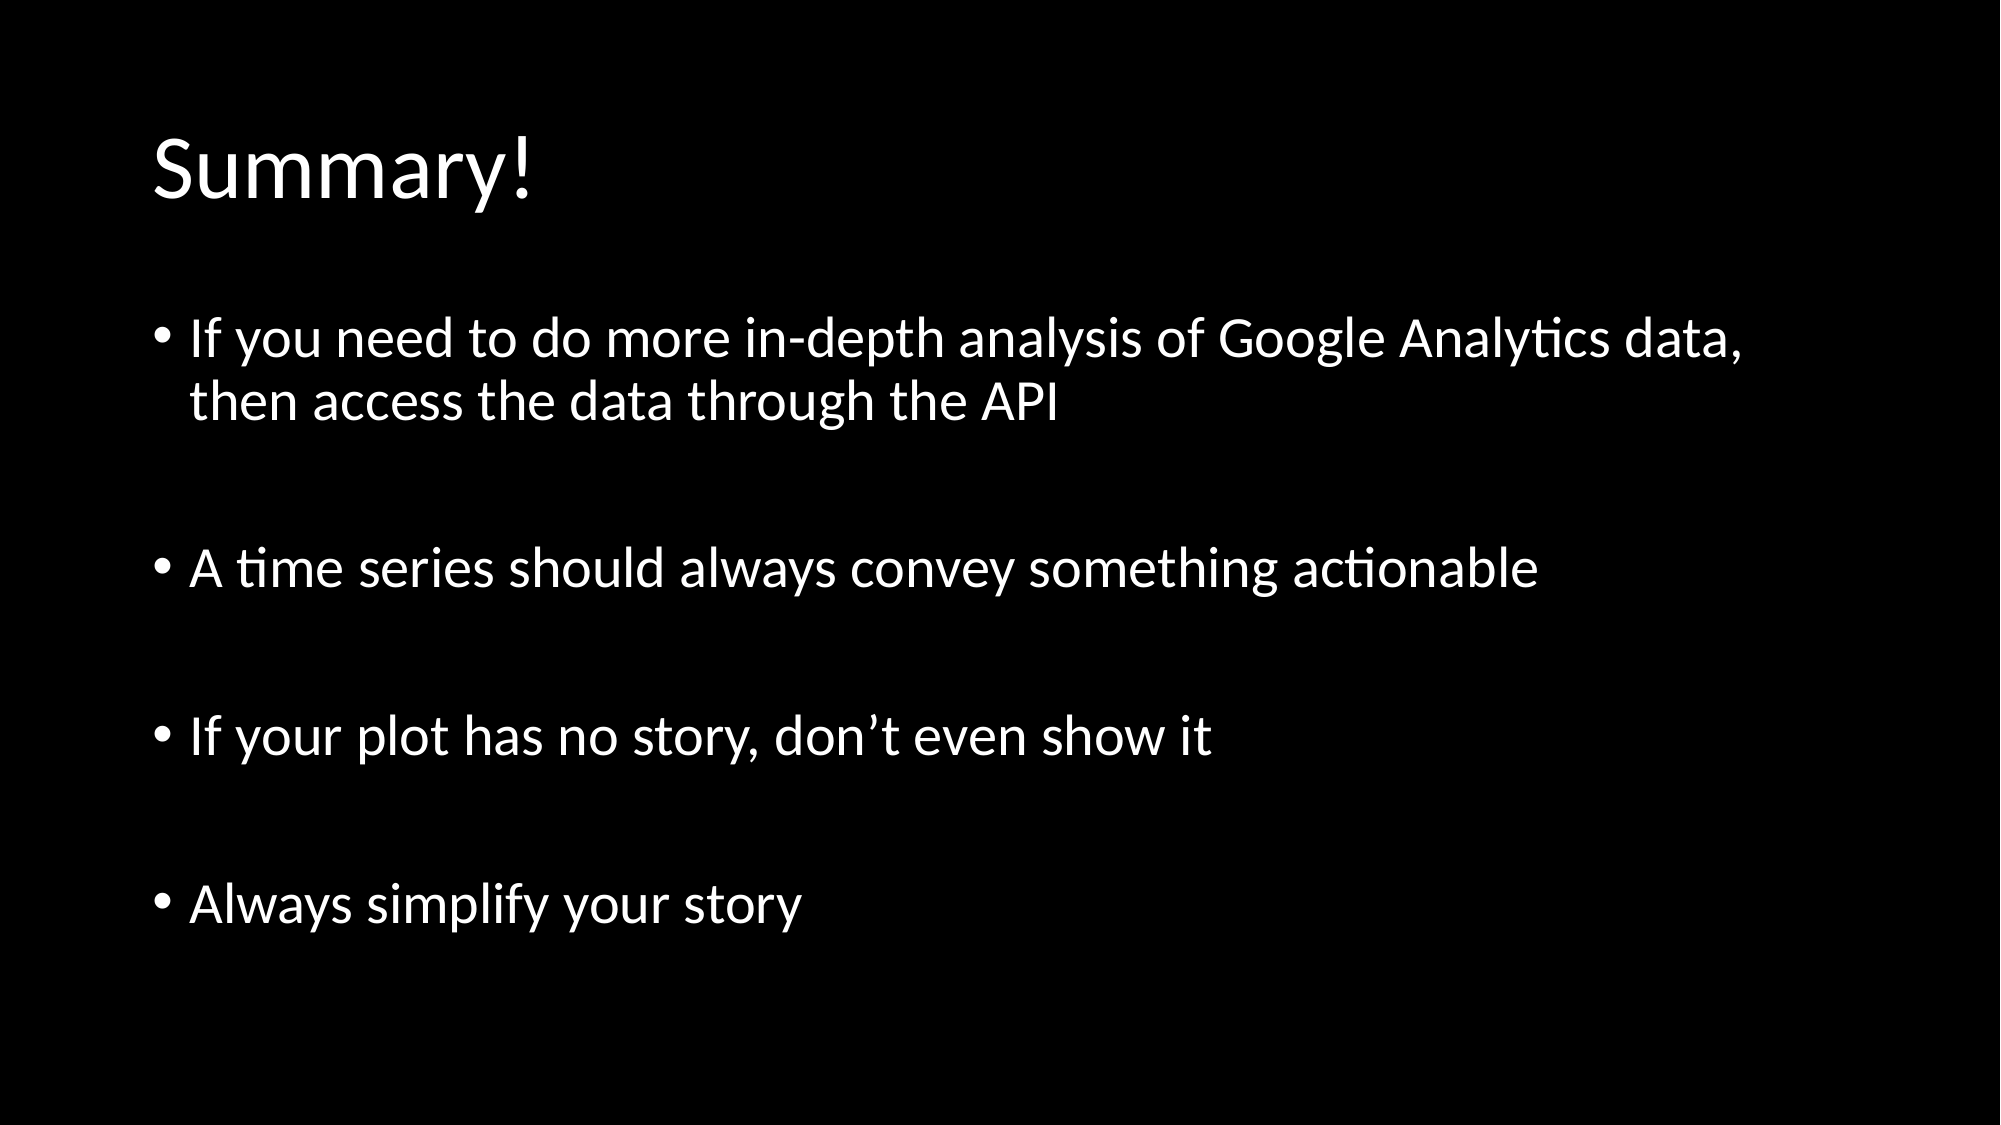

# Summary!
If you need to do more in-depth analysis of Google Analytics data, then access the data through the API

A time series should always convey something actionable

If your plot has no story, don’t even show it

Always simplify your story